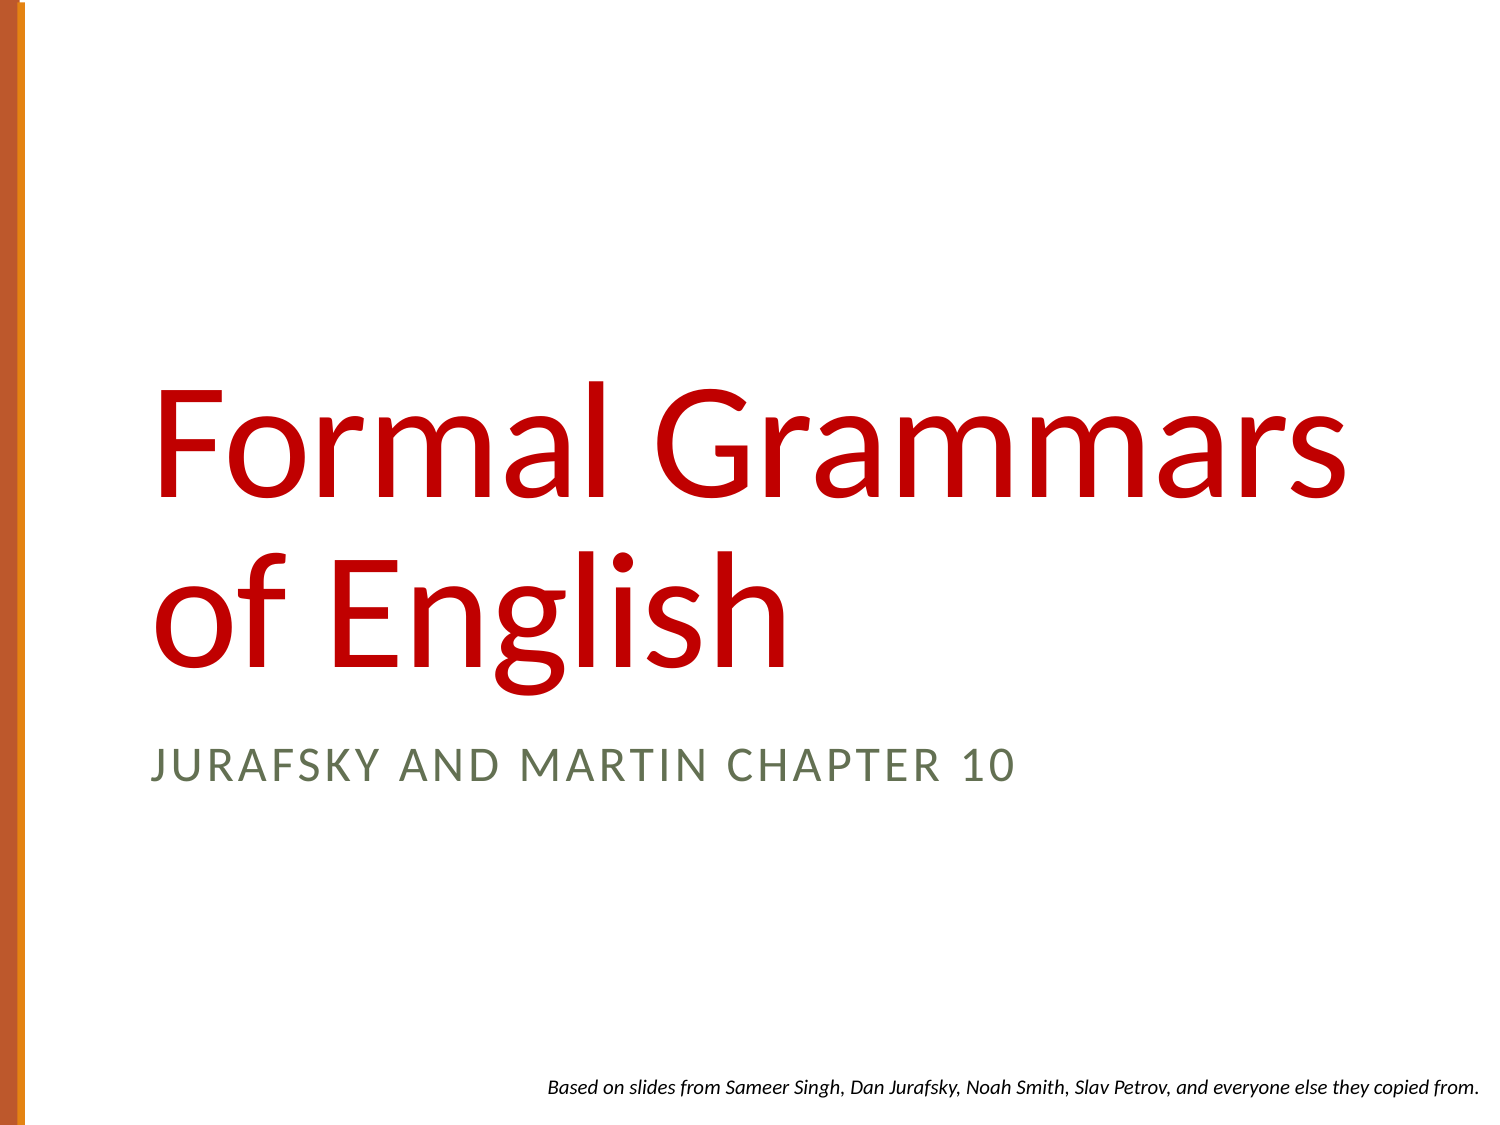

# Formal Grammars of English
Jurafsky and Martin Chapter 10
Based on slides from Sameer Singh, Dan Jurafsky, Noah Smith, Slav Petrov, and everyone else they copied from.